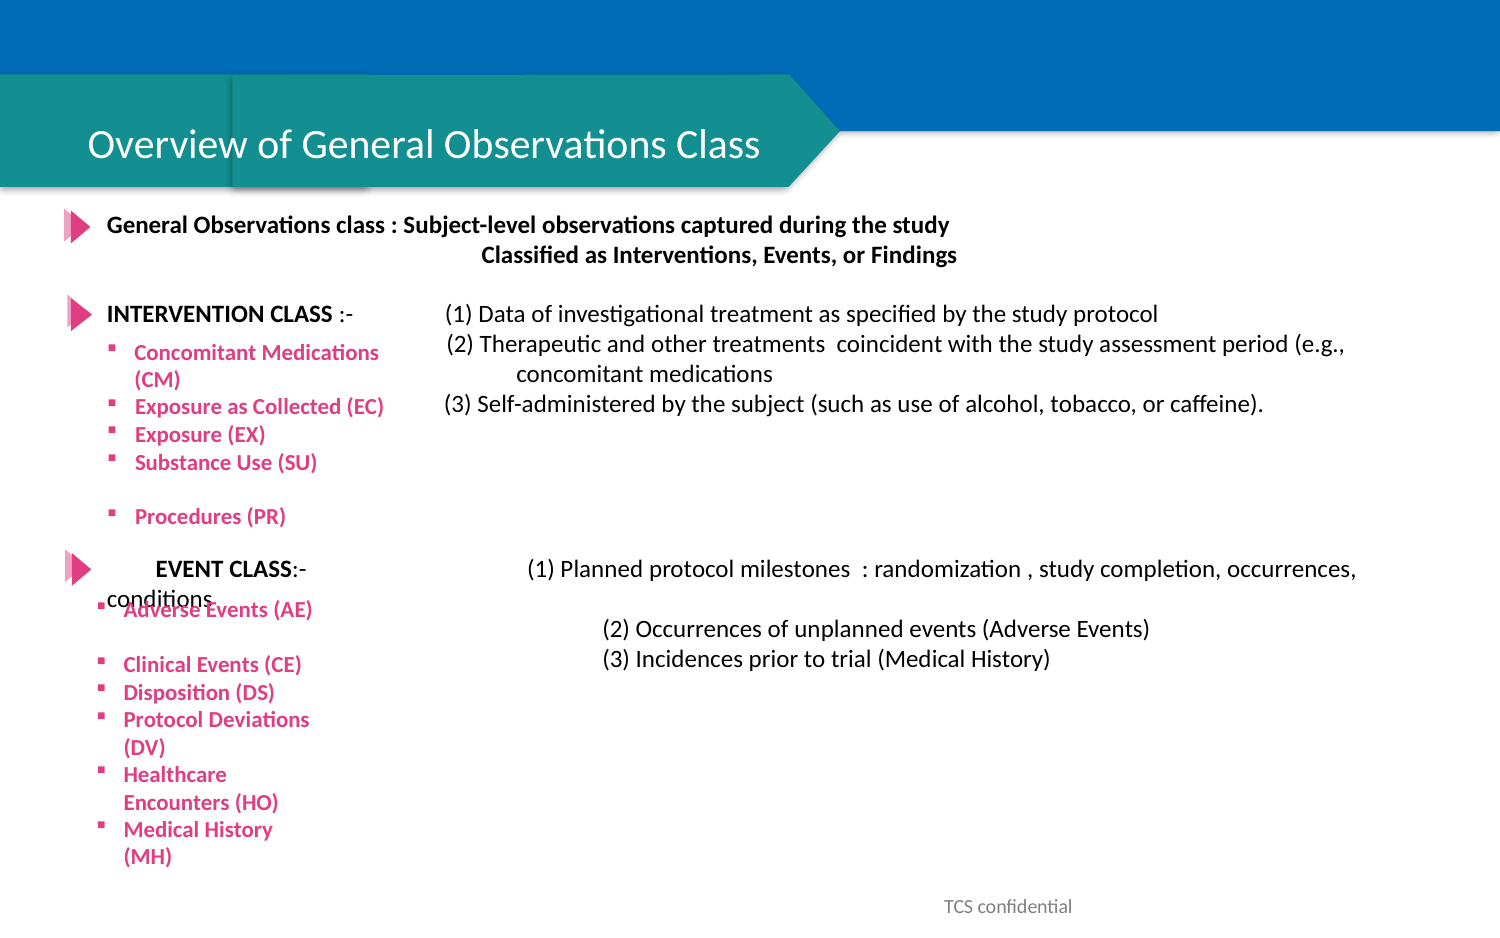

# Overview of General Observations Class
General Observations class : Subject-level observations captured during the study
		             Classified as Interventions, Events, or Findings

INTERVENTION CLASS :-                (1) Data of investigational treatment as specified by the study protocol
                                                           (2) Therapeutic and other treatments  coincident with the study assessment period (e.g.,
      concomitant medications
(3) Self-administered by the subject (such as use of alcohol, tobacco, or caffeine).

EVENT CLASS:- 	                     (1) Planned protocol milestones  : randomization , study completion, occurrences, conditions
		                                  (2) Occurrences of unplanned events (Adverse Events)
		                                  (3) Incidences prior to trial (Medical History)

Concomitant Medications (CM)
Exposure as Collected (EC)
Exposure (EX)
Substance Use (SU)
Procedures (PR)

Adverse Events (AE)
Clinical Events (CE)
Disposition (DS)
Protocol Deviations (DV)
Healthcare Encounters (HO)
Medical History (MH)
TCS confidential